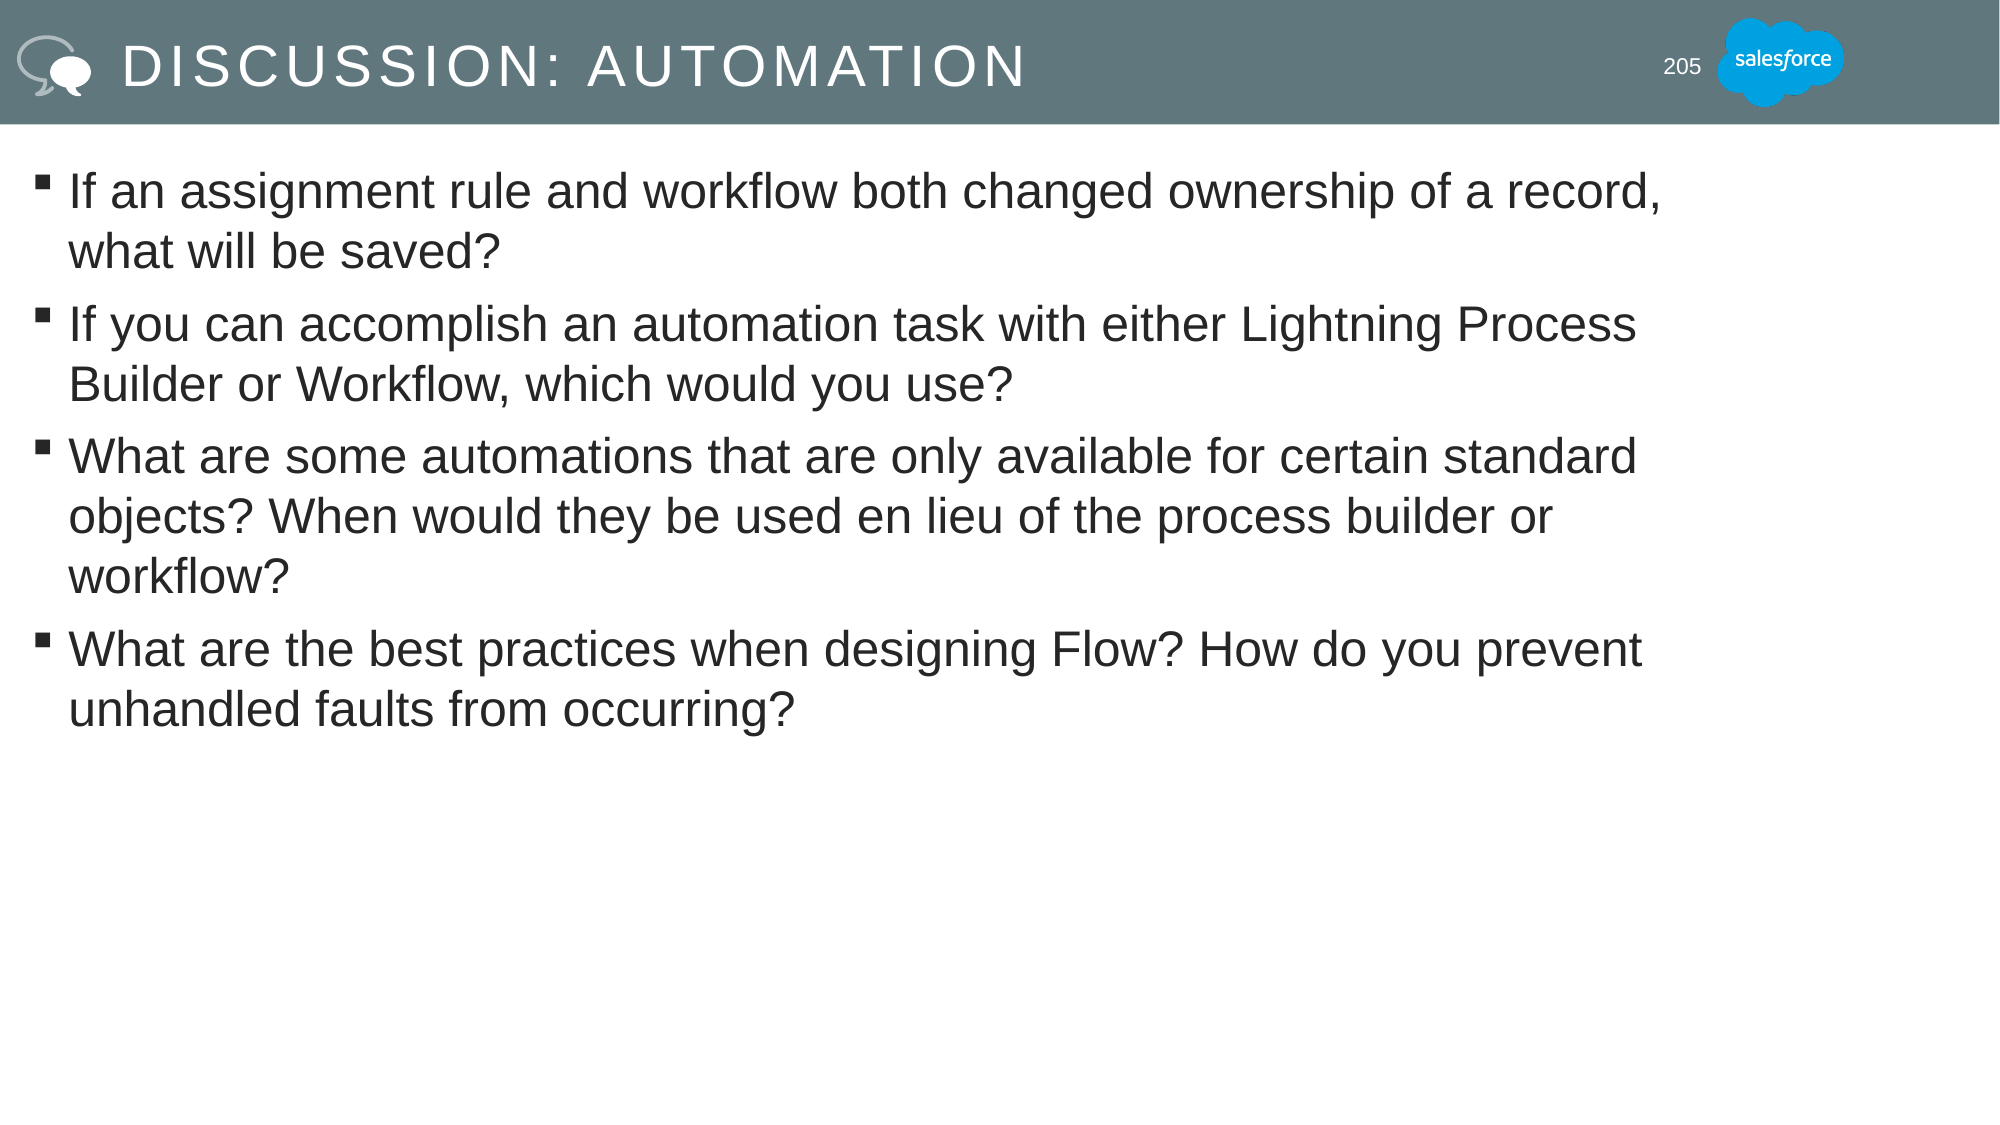

# Discussion: Automation
205
If an assignment rule and workflow both changed ownership of a record, what will be saved?
If you can accomplish an automation task with either Lightning Process Builder or Workflow, which would you use?
What are some automations that are only available for certain standard objects? When would they be used en lieu of the process builder or workflow?
What are the best practices when designing Flow? How do you prevent unhandled faults from occurring?